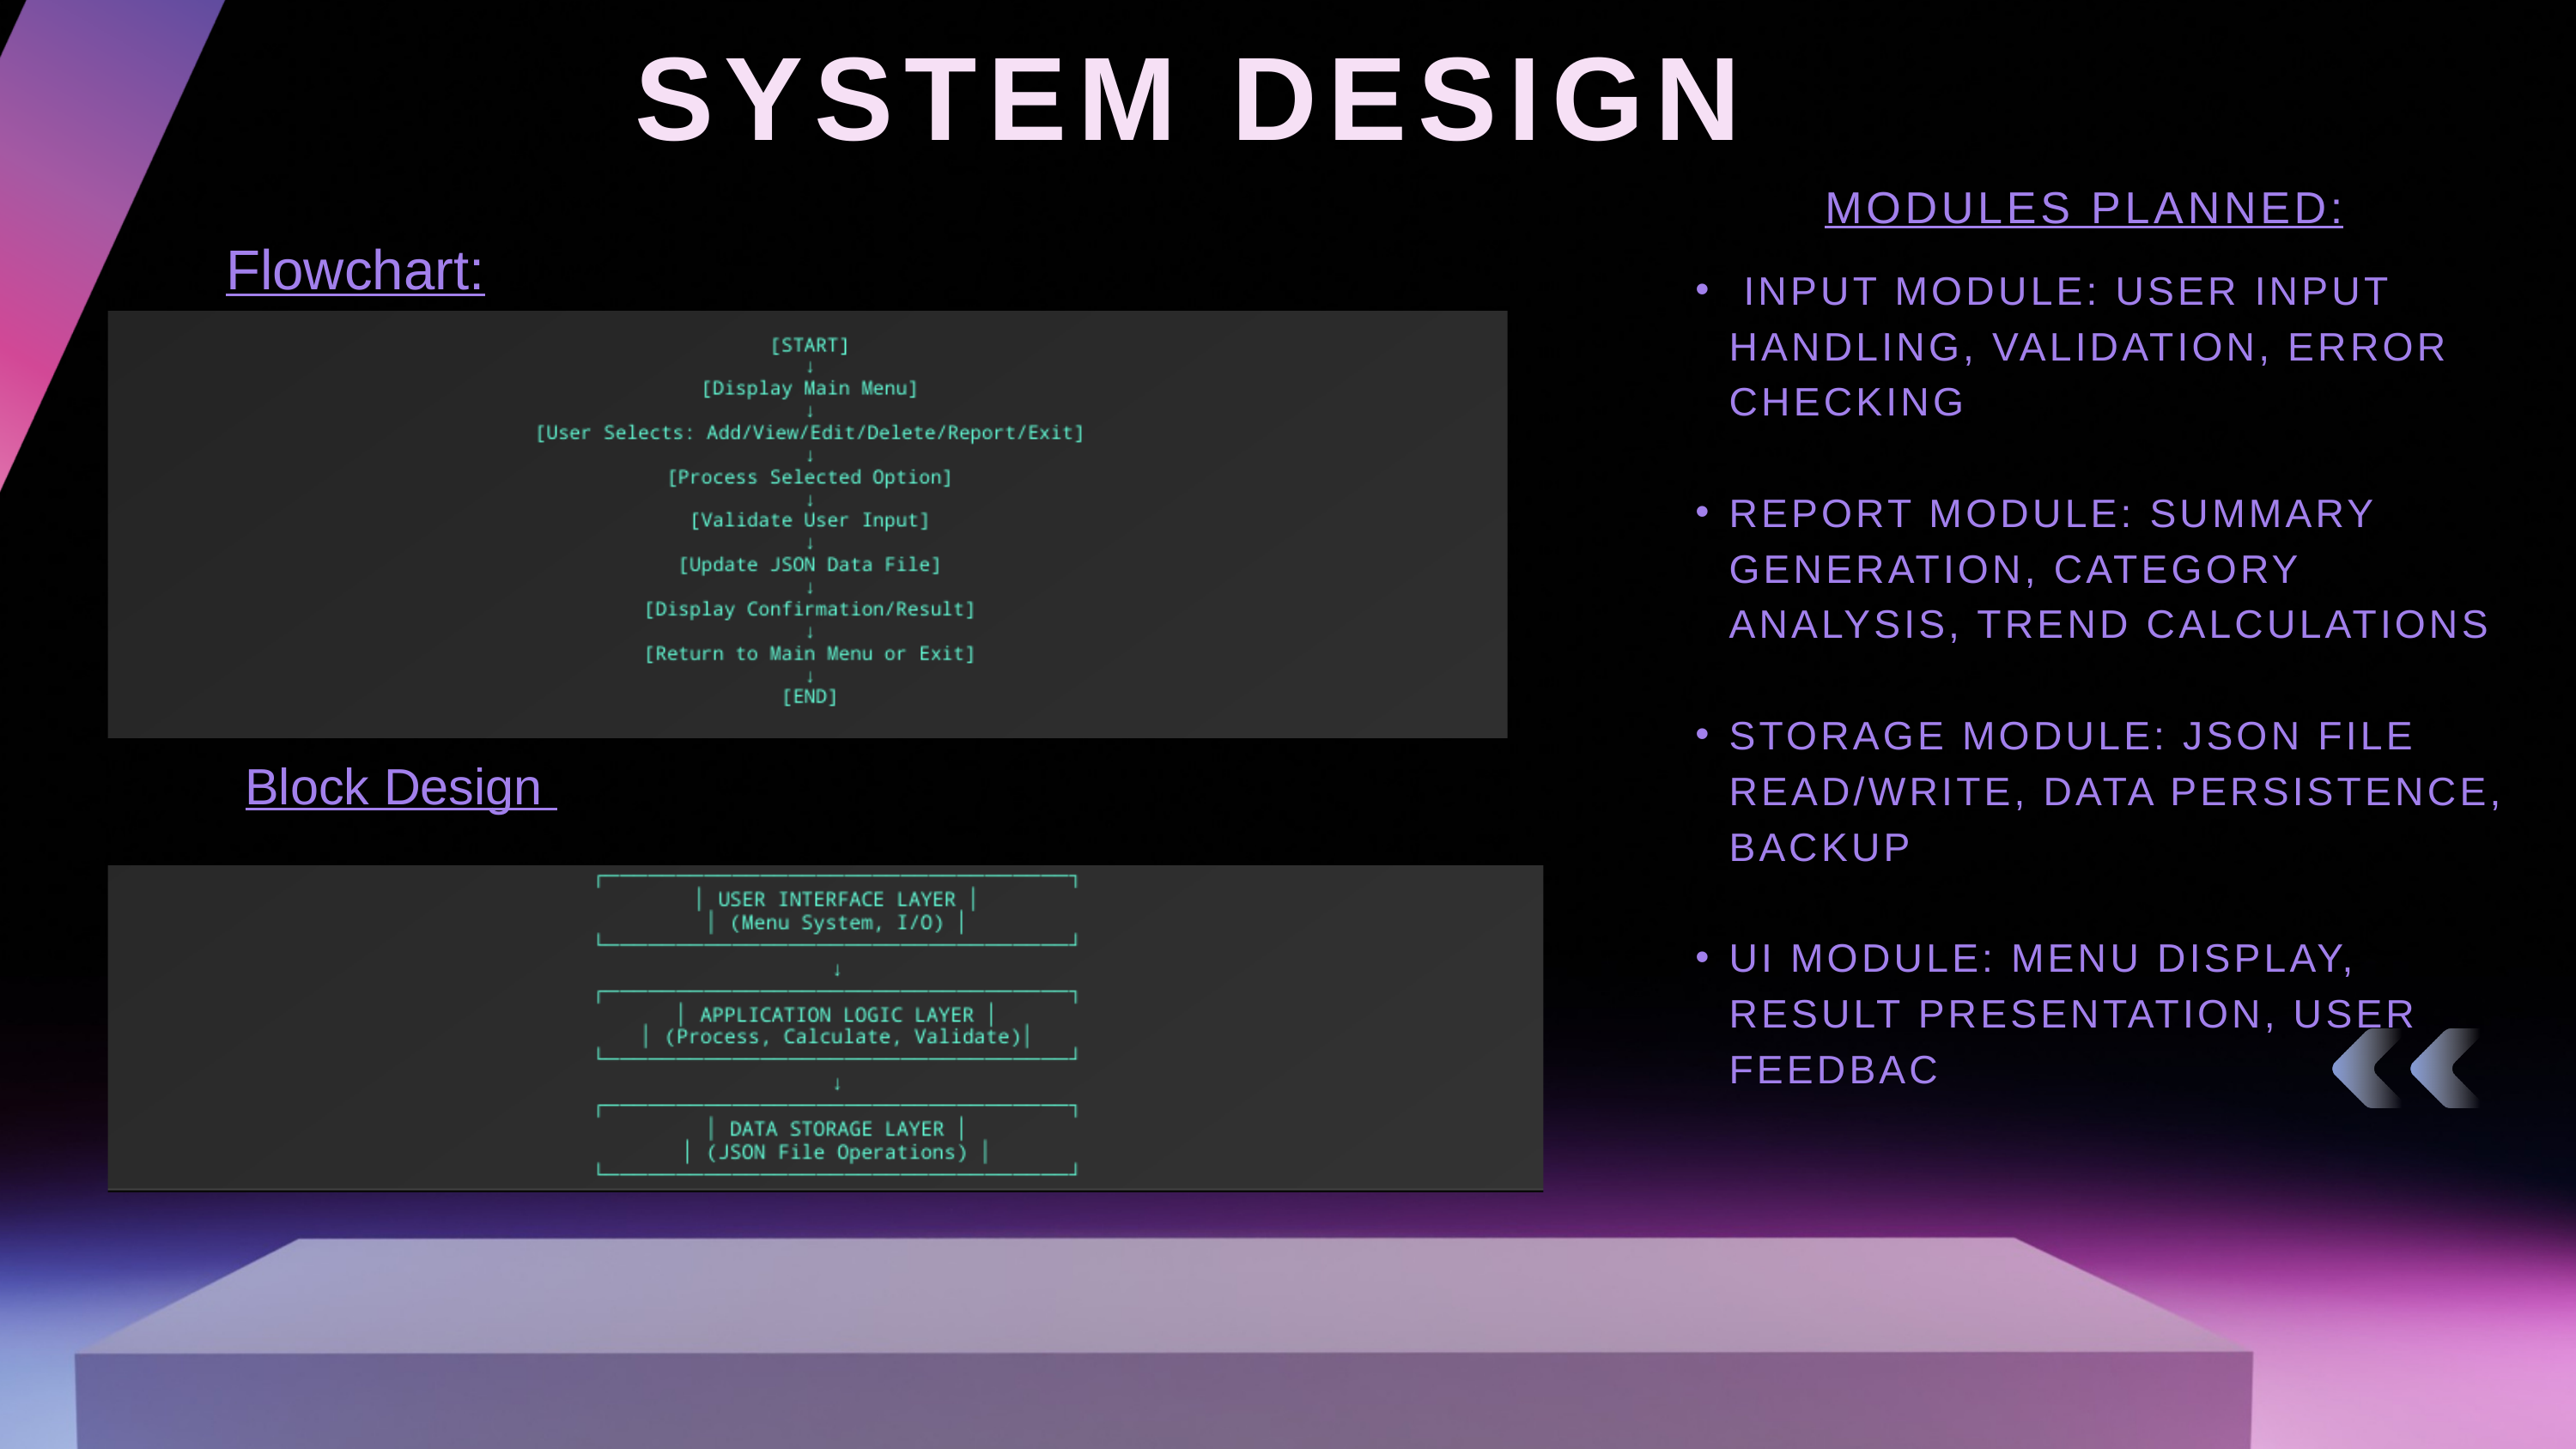

SYSTEM DESIGN
MODULES PLANNED:
Flowchart:
 INPUT MODULE: USER INPUT HANDLING, VALIDATION, ERROR CHECKING

REPORT MODULE: SUMMARY GENERATION, CATEGORY ANALYSIS, TREND CALCULATIONS

STORAGE MODULE: JSON FILE READ/WRITE, DATA PERSISTENCE, BACKUP

UI MODULE: MENU DISPLAY, RESULT PRESENTATION, USER FEEDBAC

Block Design